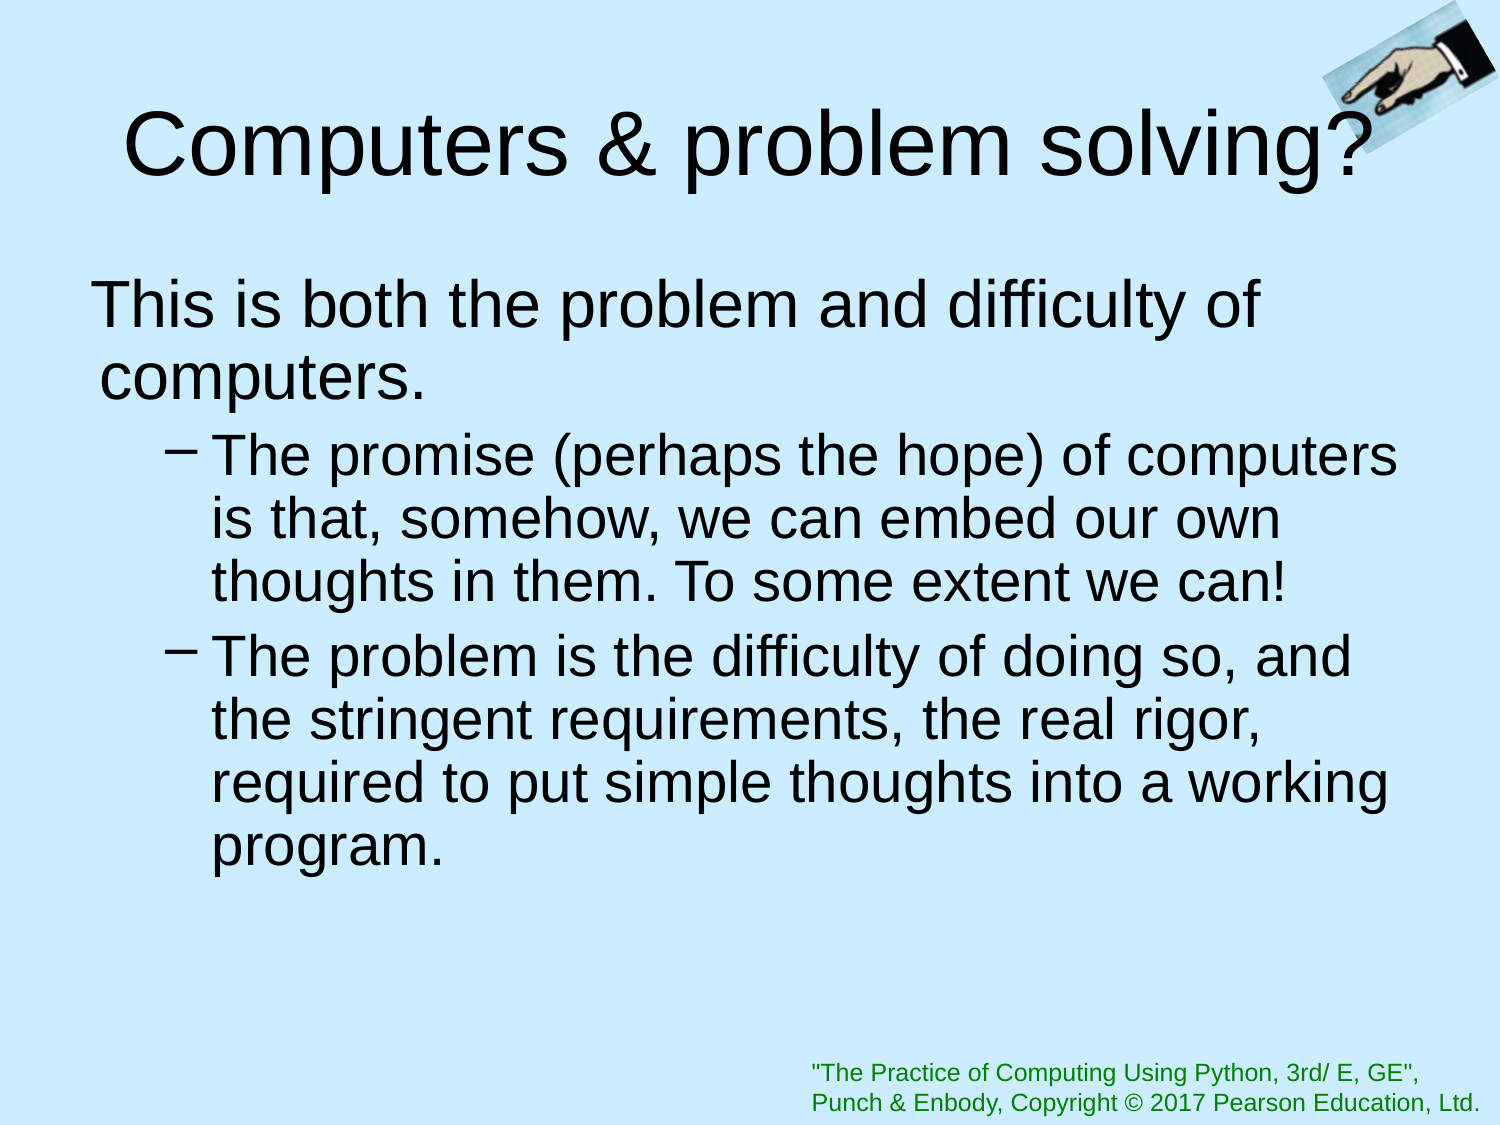

# Computers & problem solving?
This is both the problem and difficulty of computers.
The promise (perhaps the hope) of computers is that, somehow, we can embed our own thoughts in them. To some extent we can!
The problem is the difficulty of doing so, and the stringent requirements, the real rigor, required to put simple thoughts into a working program.